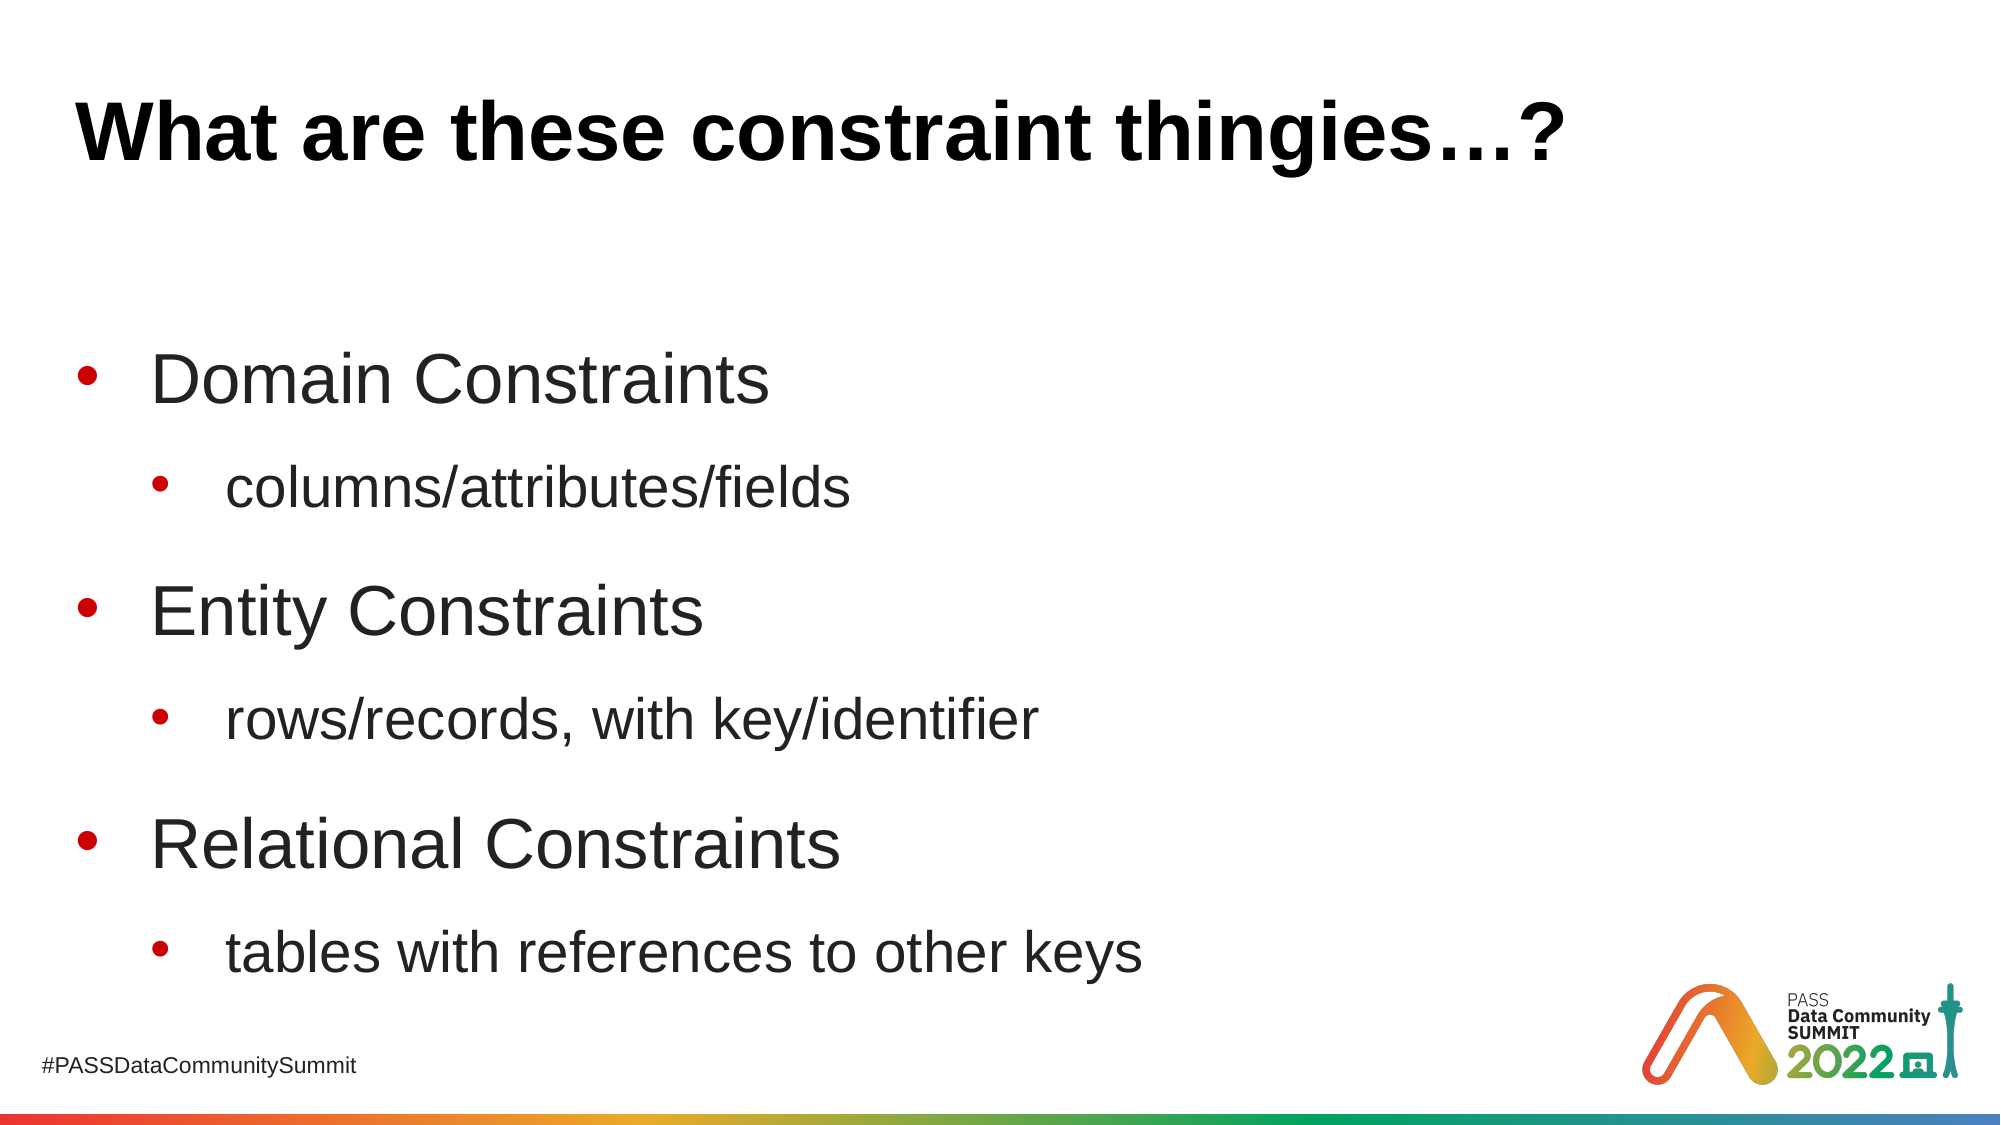

# What are these constraint thingies…?
Domain Constraints
columns/attributes/fields
Entity Constraints
rows/records, with key/identifier
Relational Constraints
tables with references to other keys